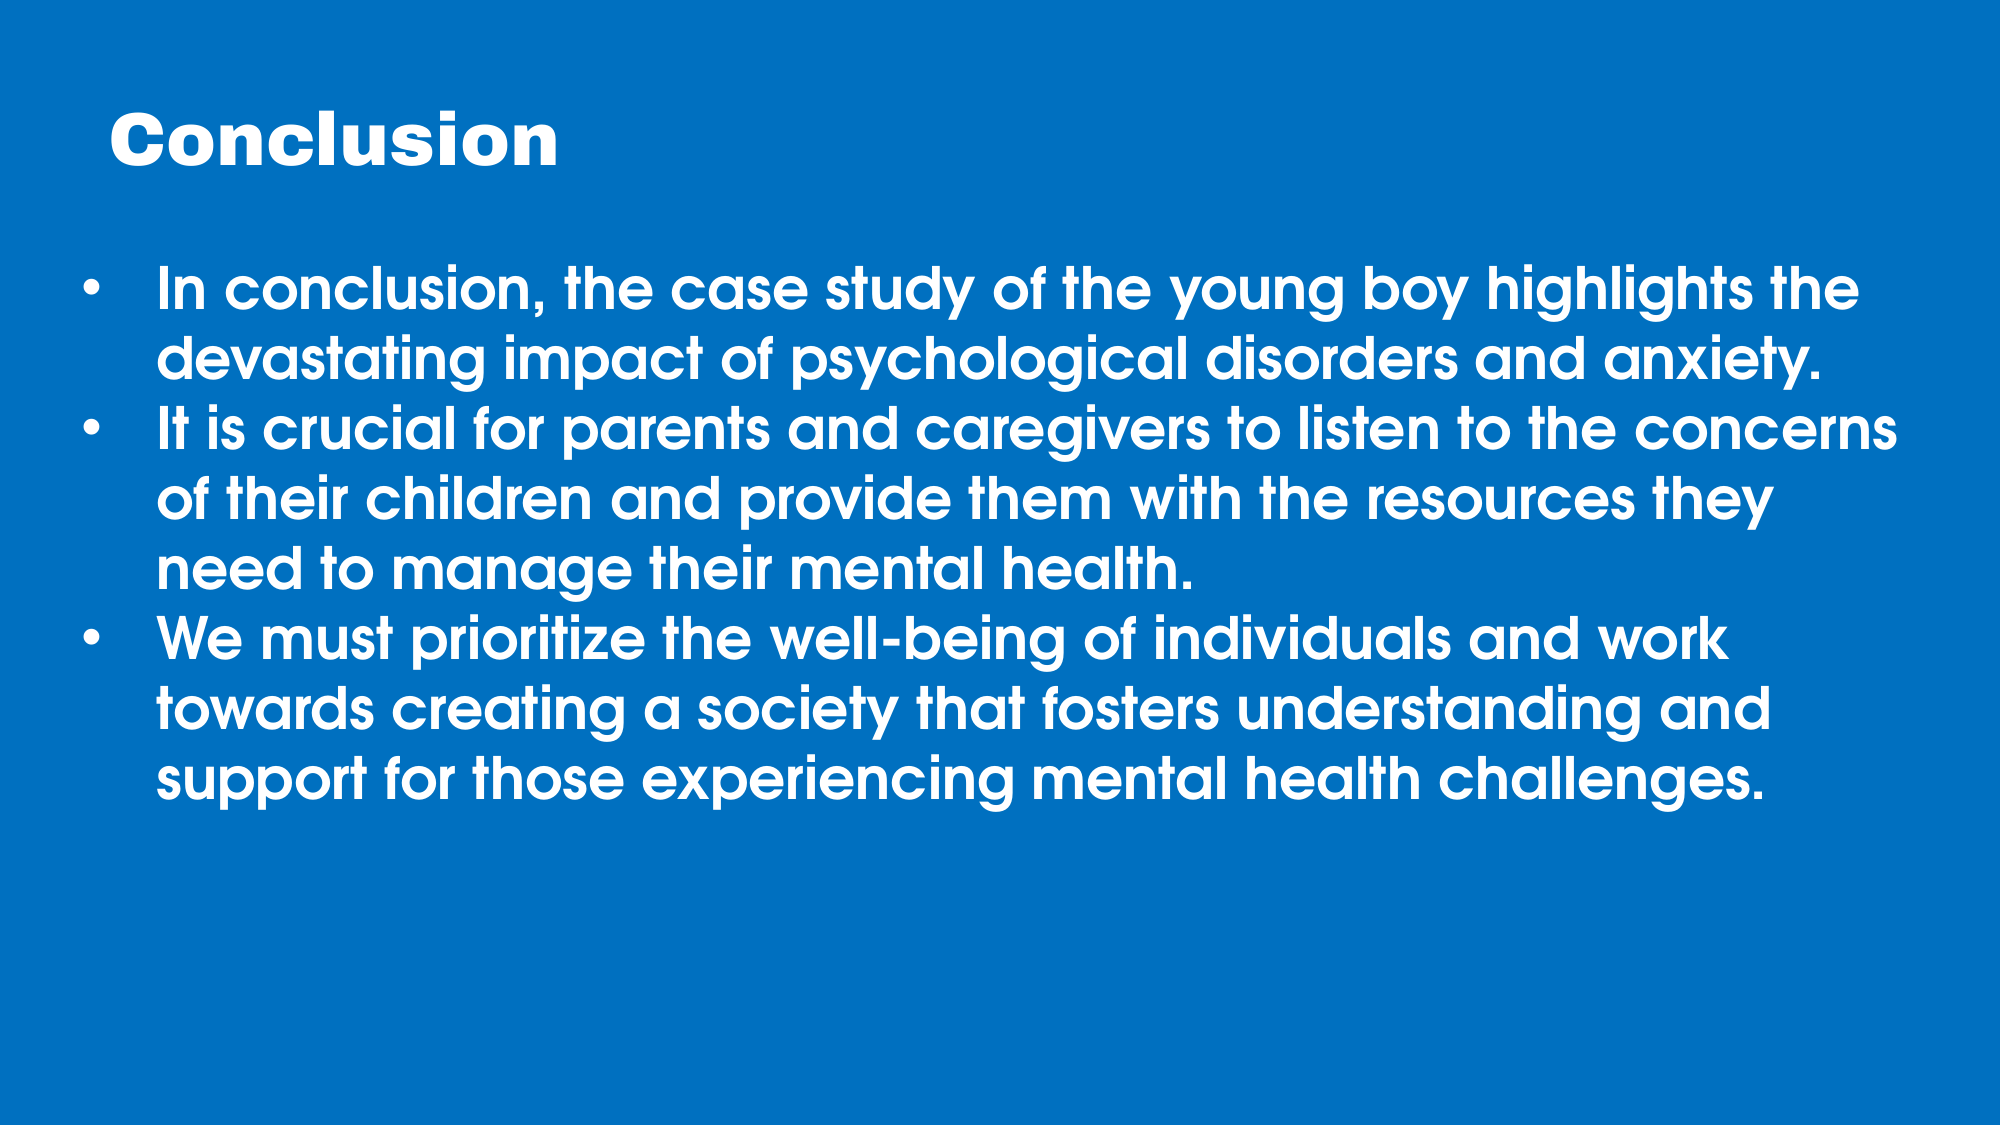

# Conclusion
In conclusion, the case study of the young boy highlights the devastating impact of psychological disorders and anxiety.
It is crucial for parents and caregivers to listen to the concerns of their children and provide them with the resources they need to manage their mental health.
We must prioritize the well-being of individuals and work towards creating a society that fosters understanding and support for those experiencing mental health challenges.